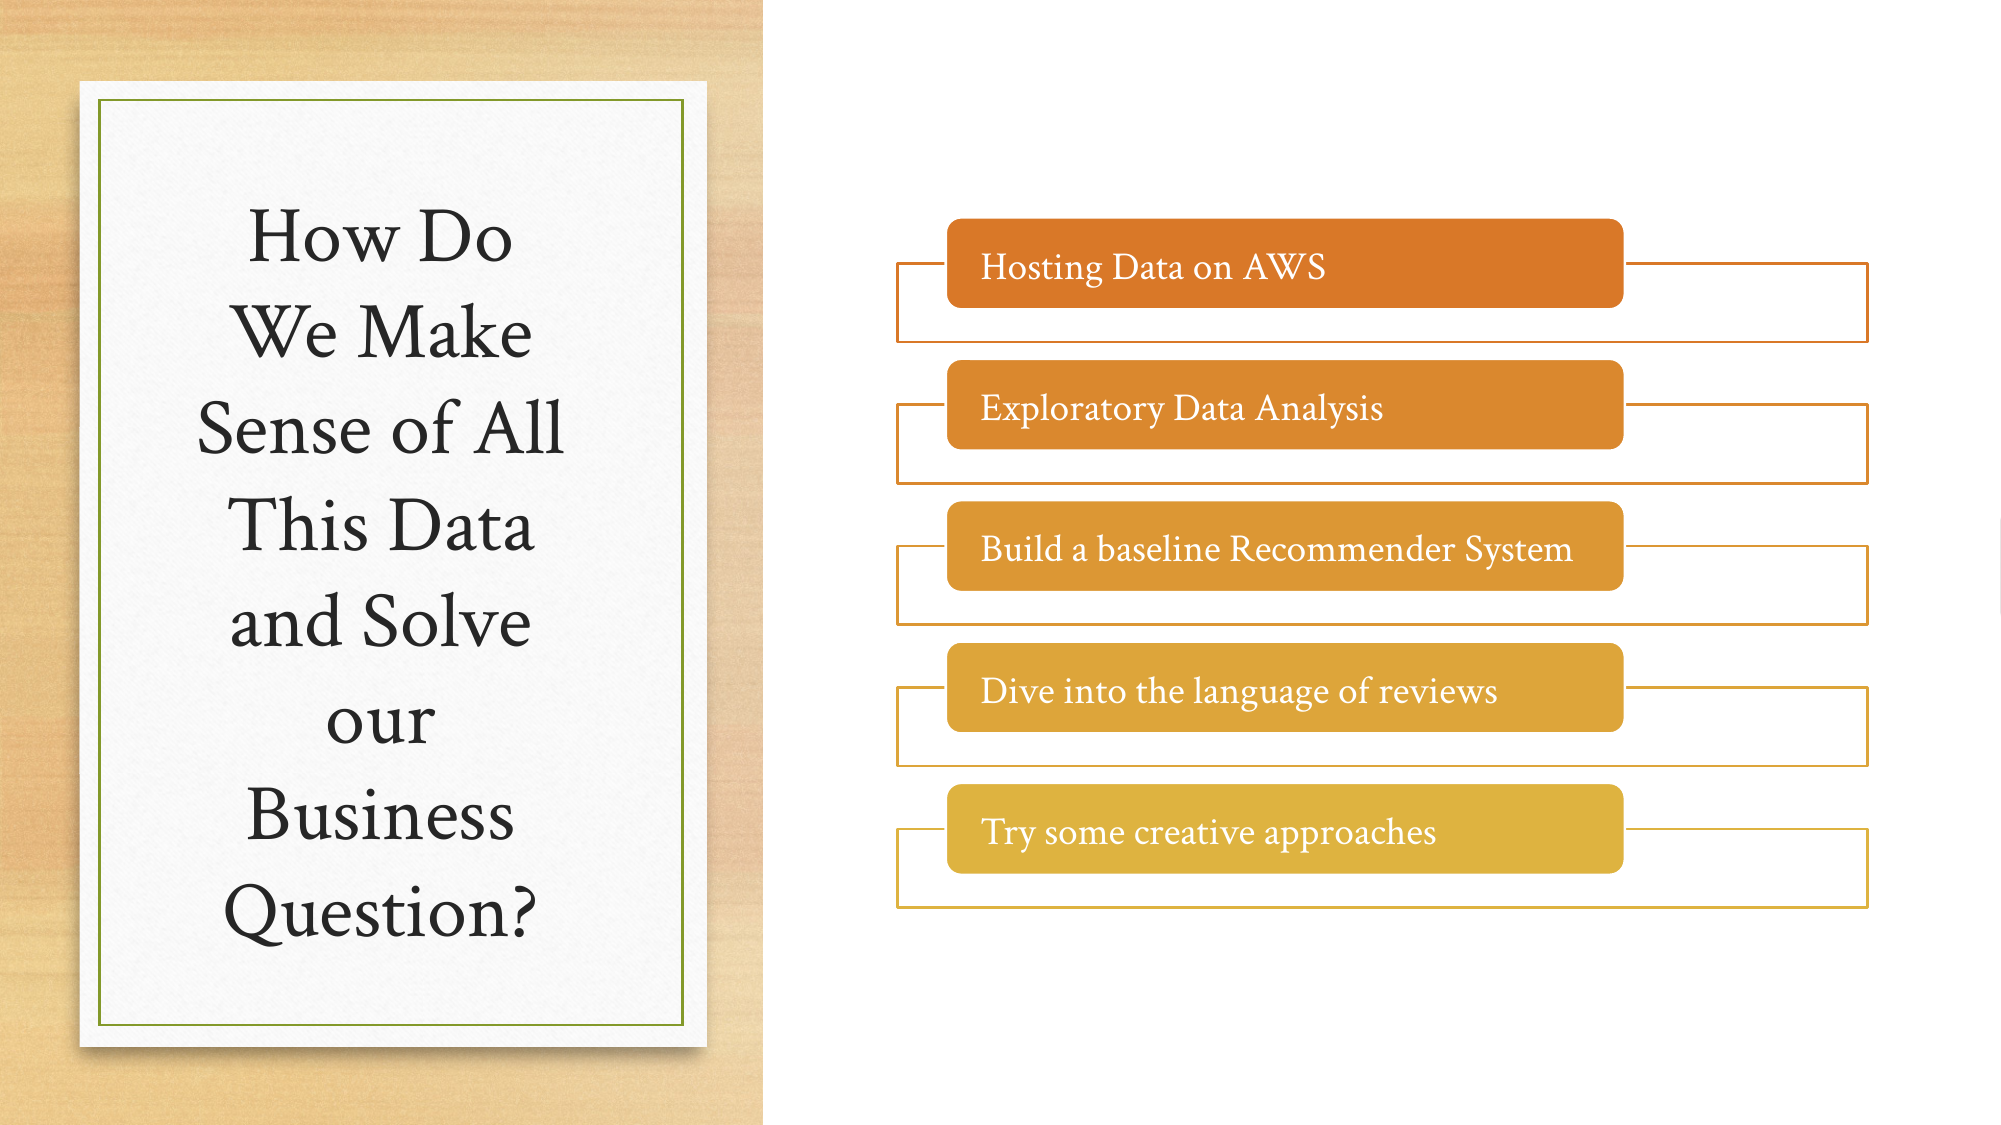

Hosting Data on AWS
Exploratory Data Analysis
Build a baseline Recommender System
Dive into the language of reviews
Try some creative approaches
# How Do We Make Sense of All This Data and Solve our Business Question?